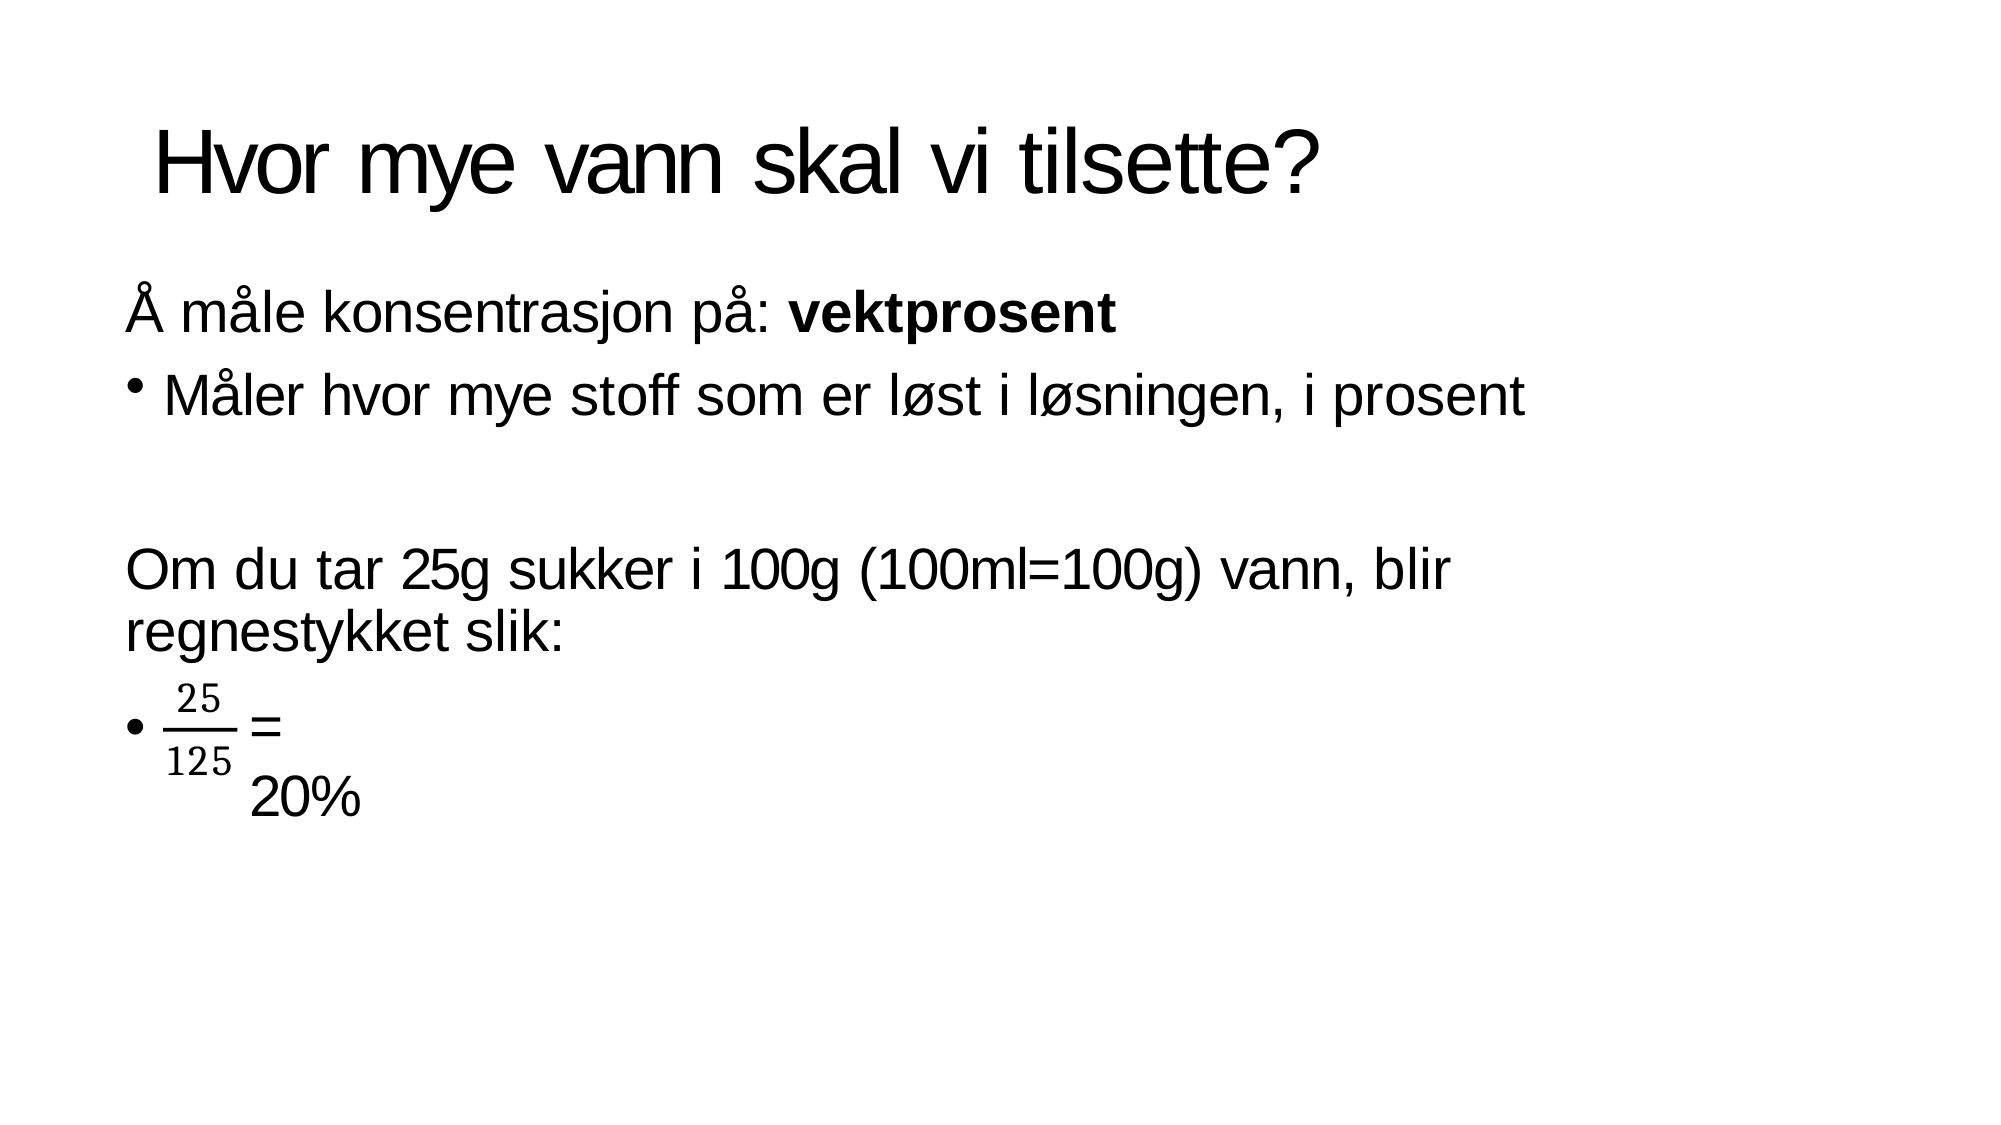

# Hvor mye vann skal vi tilsette?
Å måle konsentrasjon på: vektprosent
Måler hvor mye stoff som er løst i løsningen, i prosent

Om du tar 25g sukker i 100g (100ml=100g) vann, blir regnestykket slik:
25
•
= 20%

125